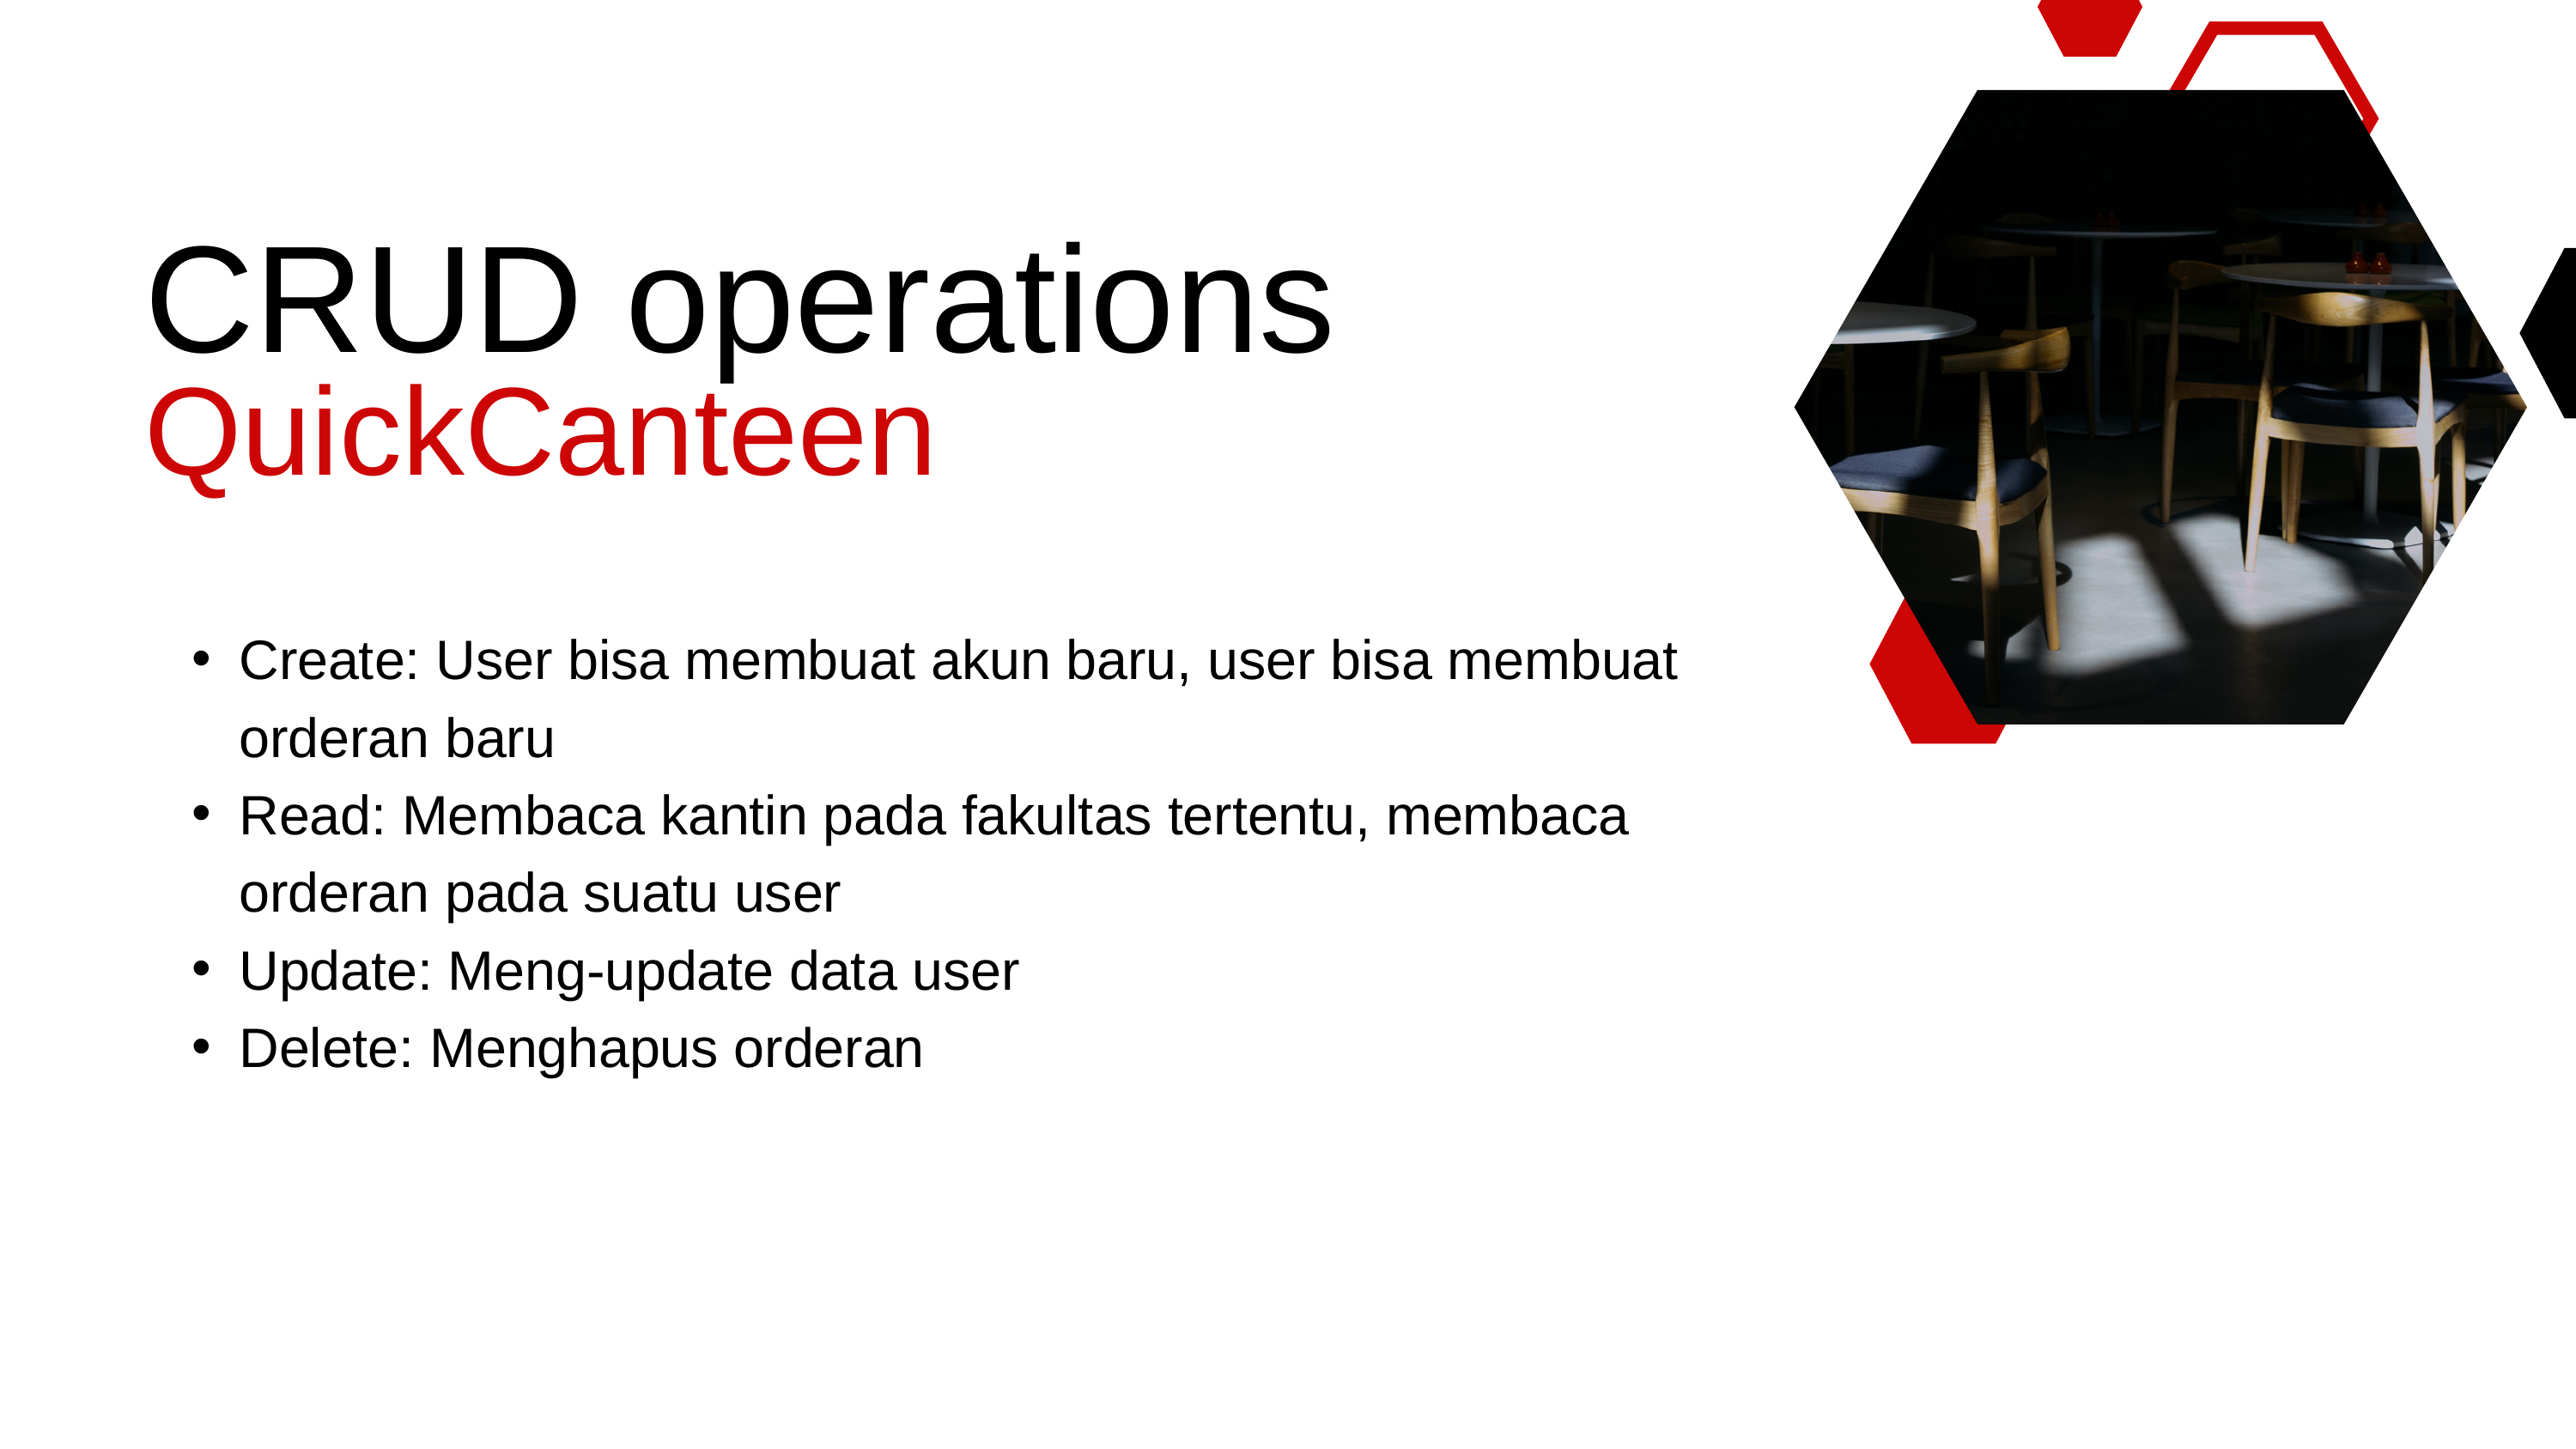

CRUD operations
QuickCanteen

Create: User bisa membuat akun baru, user bisa membuat orderan baru
Read: Membaca kantin pada fakultas tertentu, membaca orderan pada suatu user
Update: Meng-update data user
Delete: Menghapus orderan